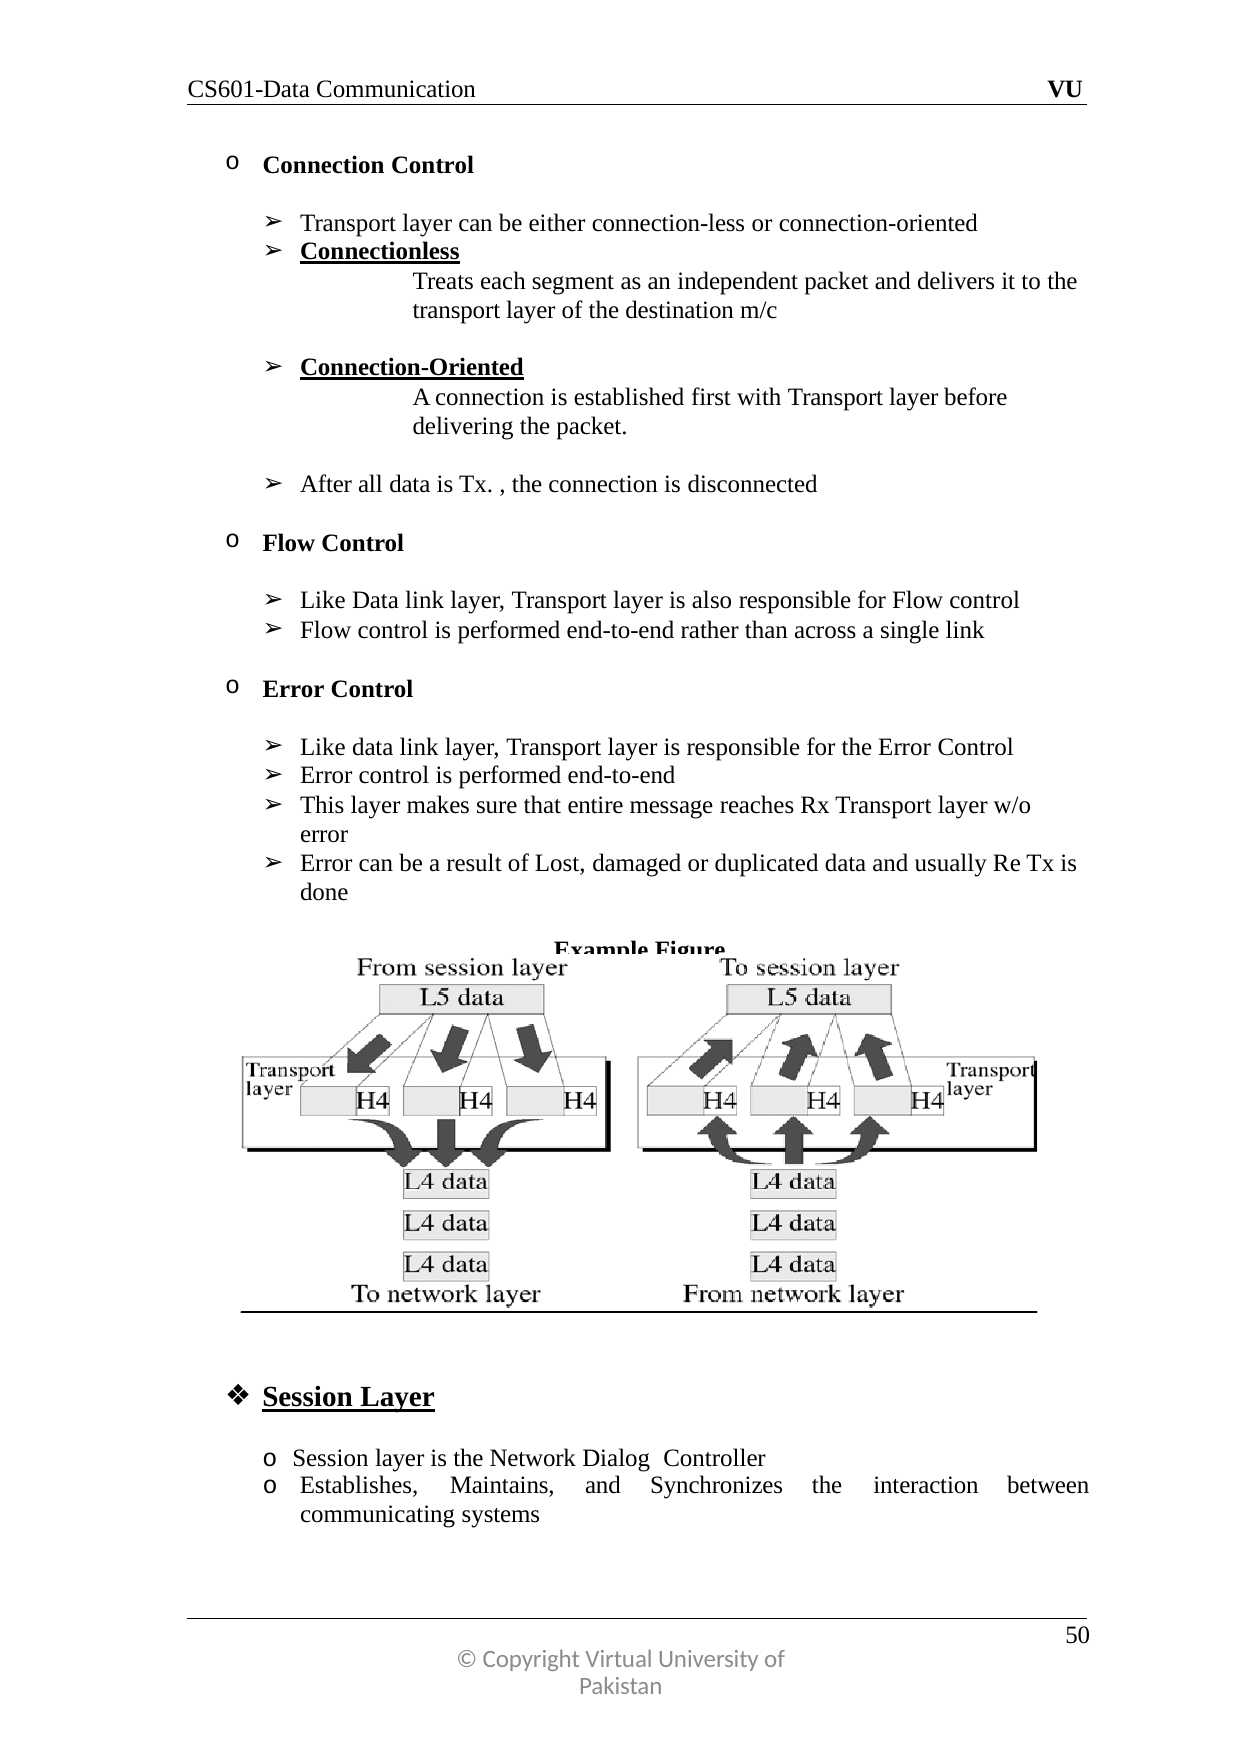

CS601-Data Communication
VU

Connection Control

Transport layer can be either connection-less or connection-oriented
Connectionless
Treats each segment as an independent packet and delivers it to the  transport layer of the destination m/c

Connection-Oriented
A connection is established first with Transport layer before  delivering the packet.

After all data is Tx. , the connection is disconnected

Flow Control

Like Data link layer, Transport layer is also responsible for Flow control
Flow control is performed end-to-end rather than across a single link

Error Control

Like data link layer, Transport layer is responsible for the Error Control
Error control is performed end-to-end
This layer makes sure that entire message reaches Rx Transport layer w/o  error
Error can be a result of Lost, damaged or duplicated data and usually Re Tx is  done

Example Figure

Session Layer

o Session layer is the Network Dialog  Controller
o Establishes,	Maintains,	and	Synchronizes
the	interaction
between
communicating systems

50
© Copyright Virtual University of Pakistan